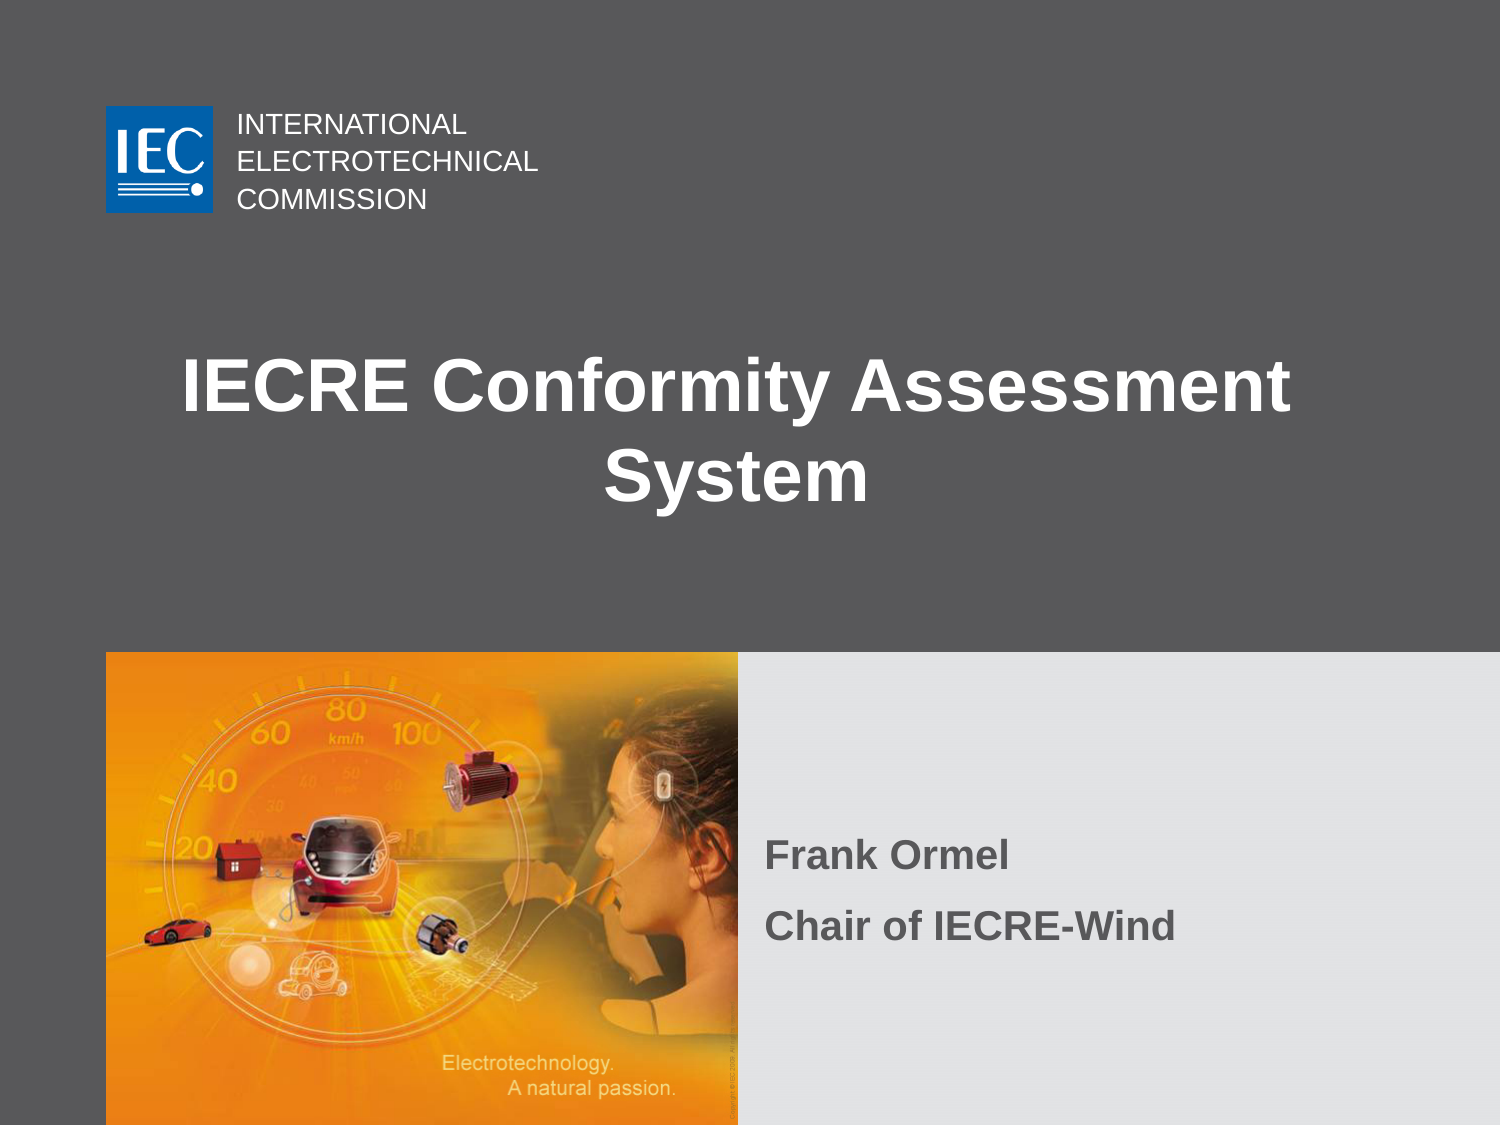

# IECRE Conformity Assessment System
Frank Ormel
Chair of IECRE-Wind